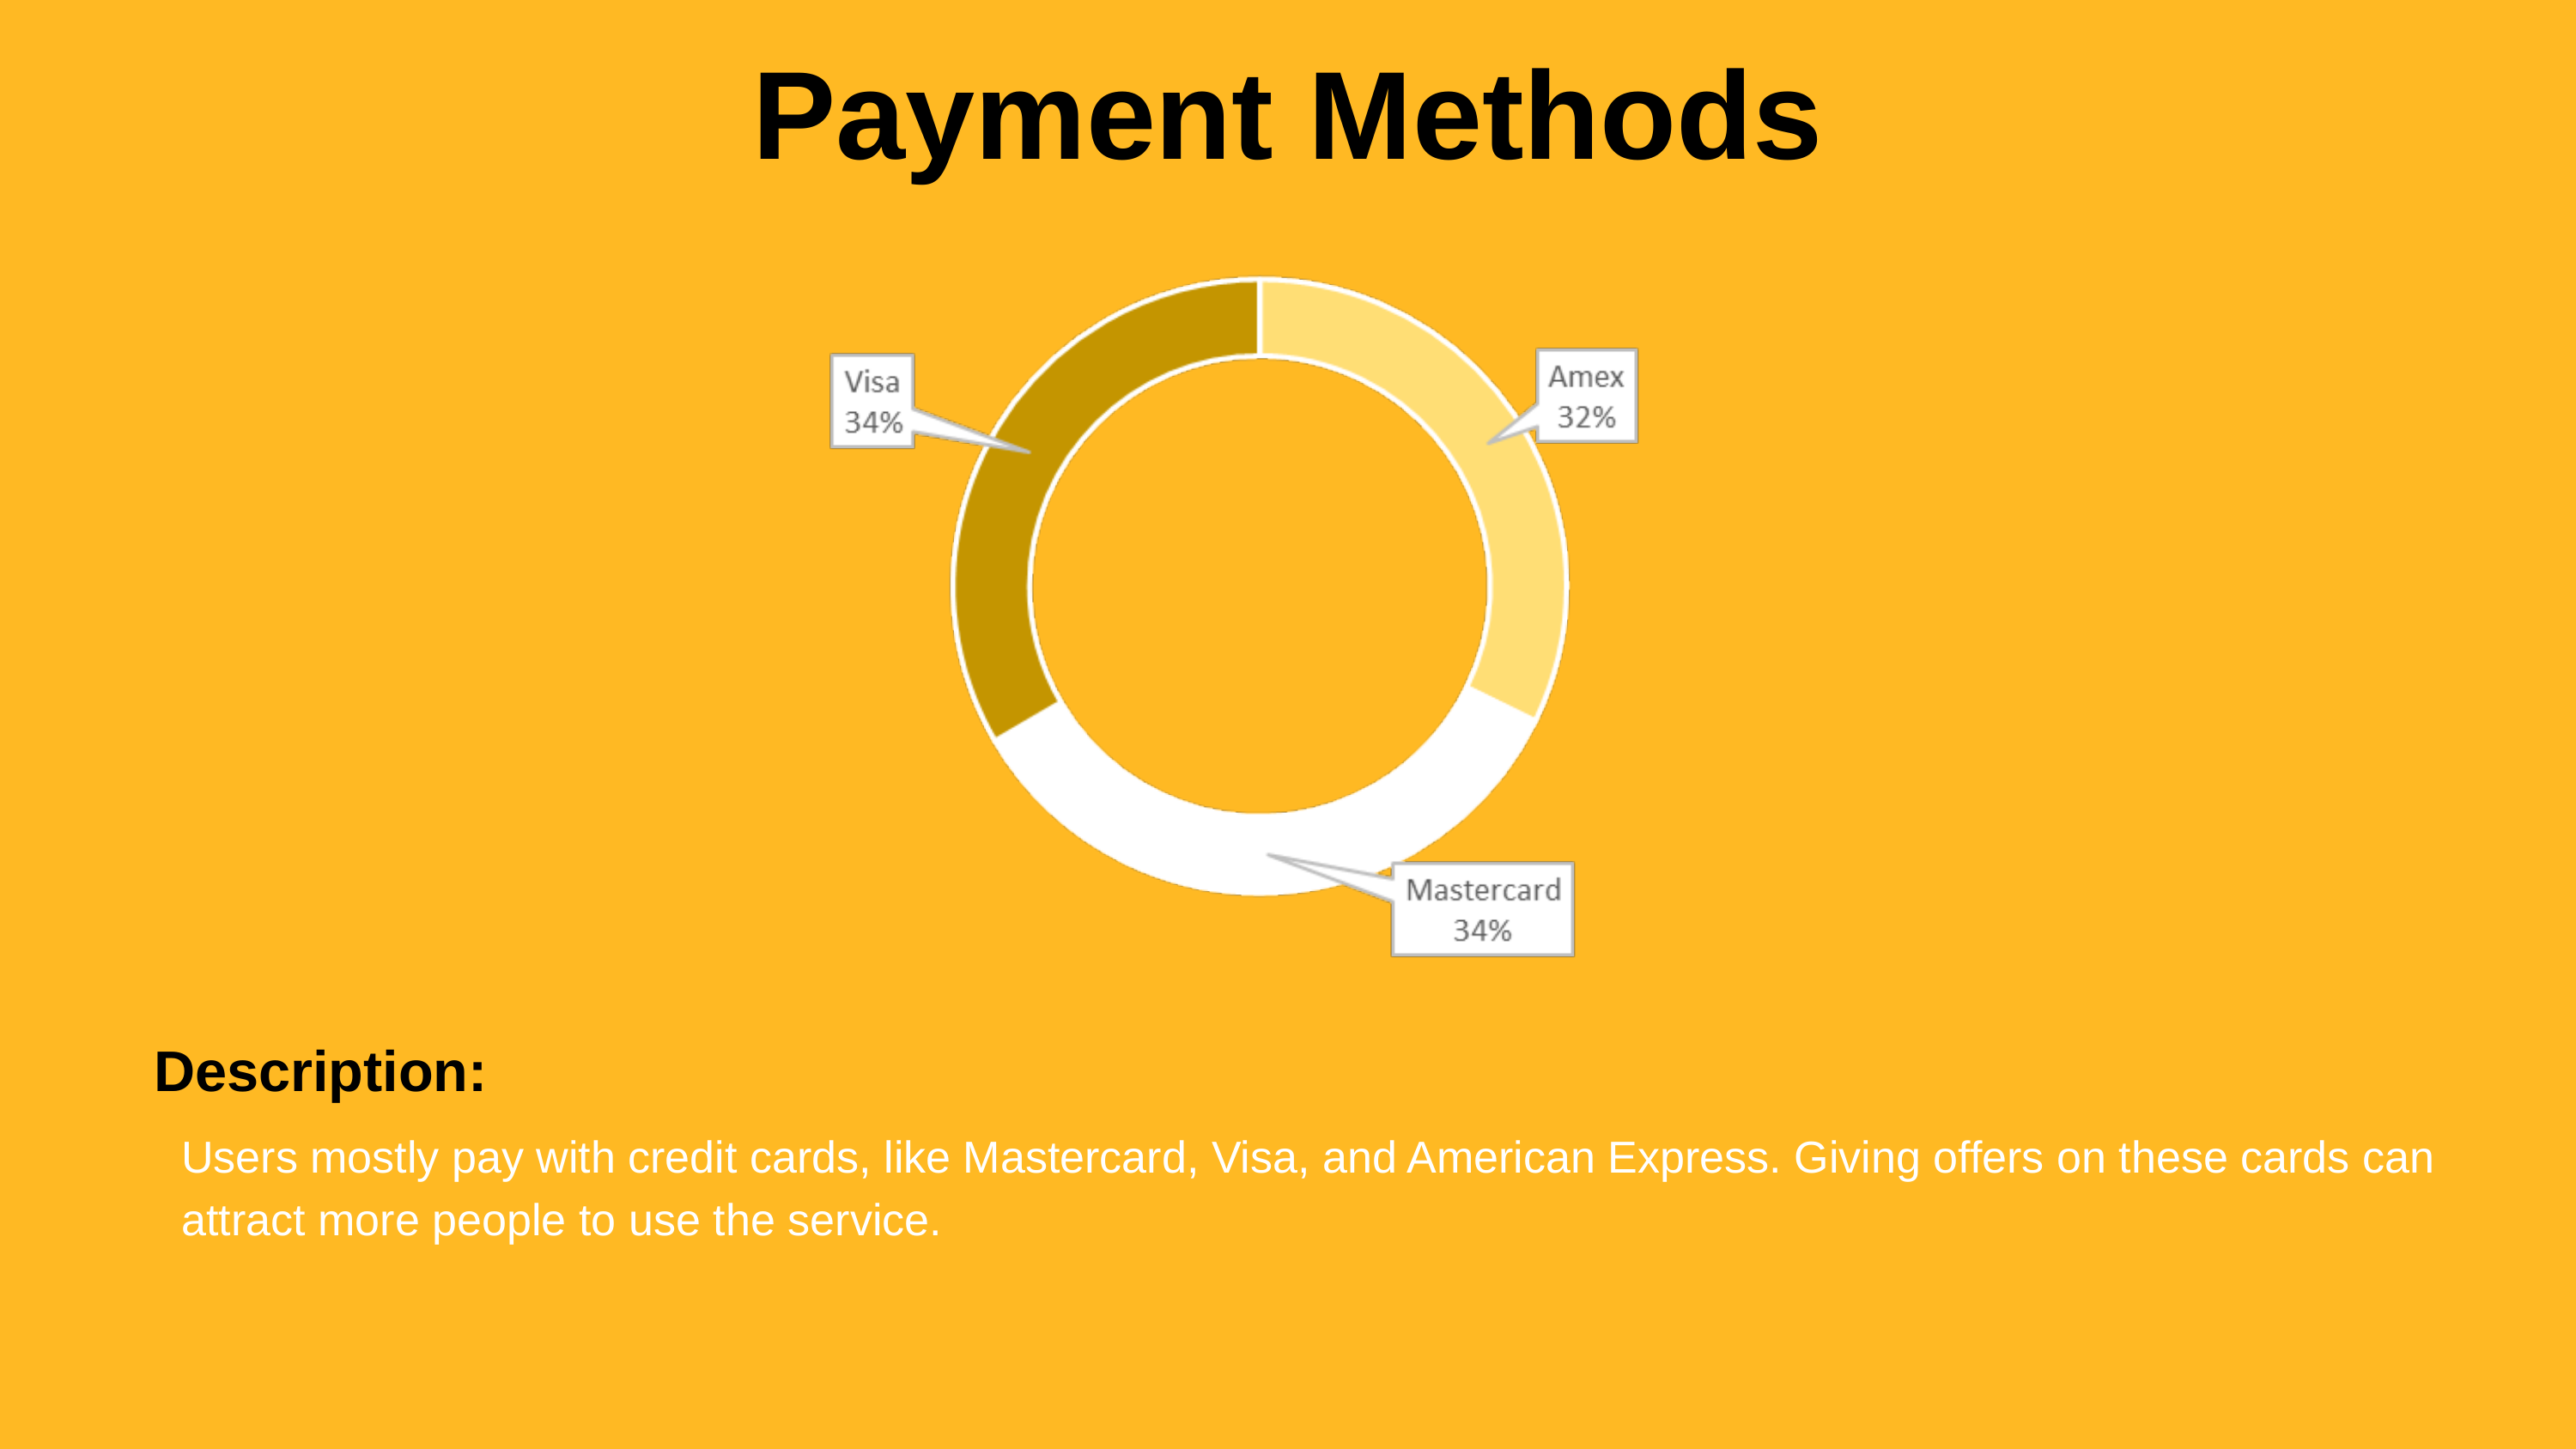

Payment Methods

Description:
Users mostly pay with credit cards, like Mastercard, Visa, and American Express. Giving offers on these cards can attract more people to use the service.